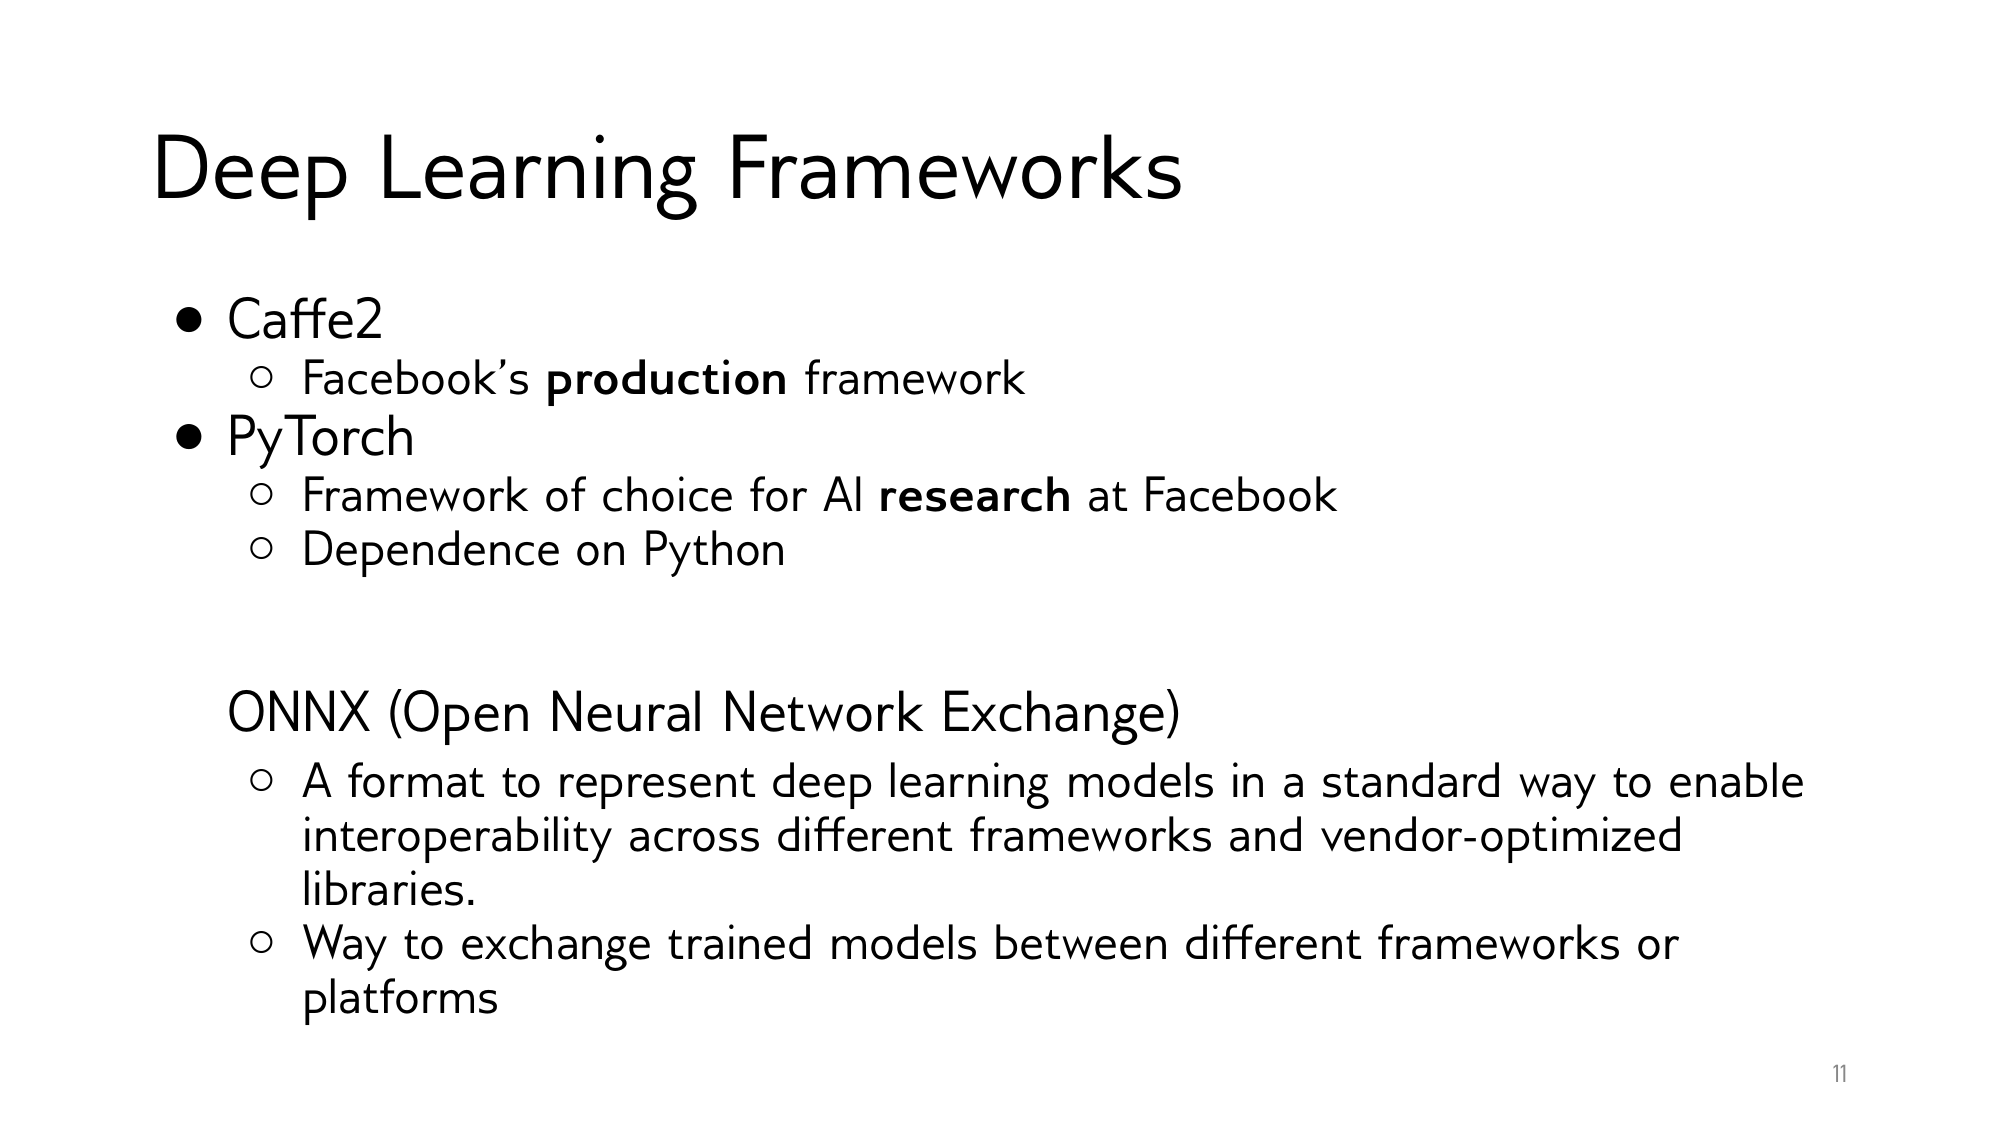

# Deep Learning Frameworks
Caffe2
Facebook’s production framework
PyTorch
Framework of choice for AI research at Facebook
Dependence on Python

ONNX (Open Neural Network Exchange)
A format to represent deep learning models in a standard way to enable interoperability across different frameworks and vendor-optimized libraries.
Way to exchange trained models between different frameworks or platforms
11